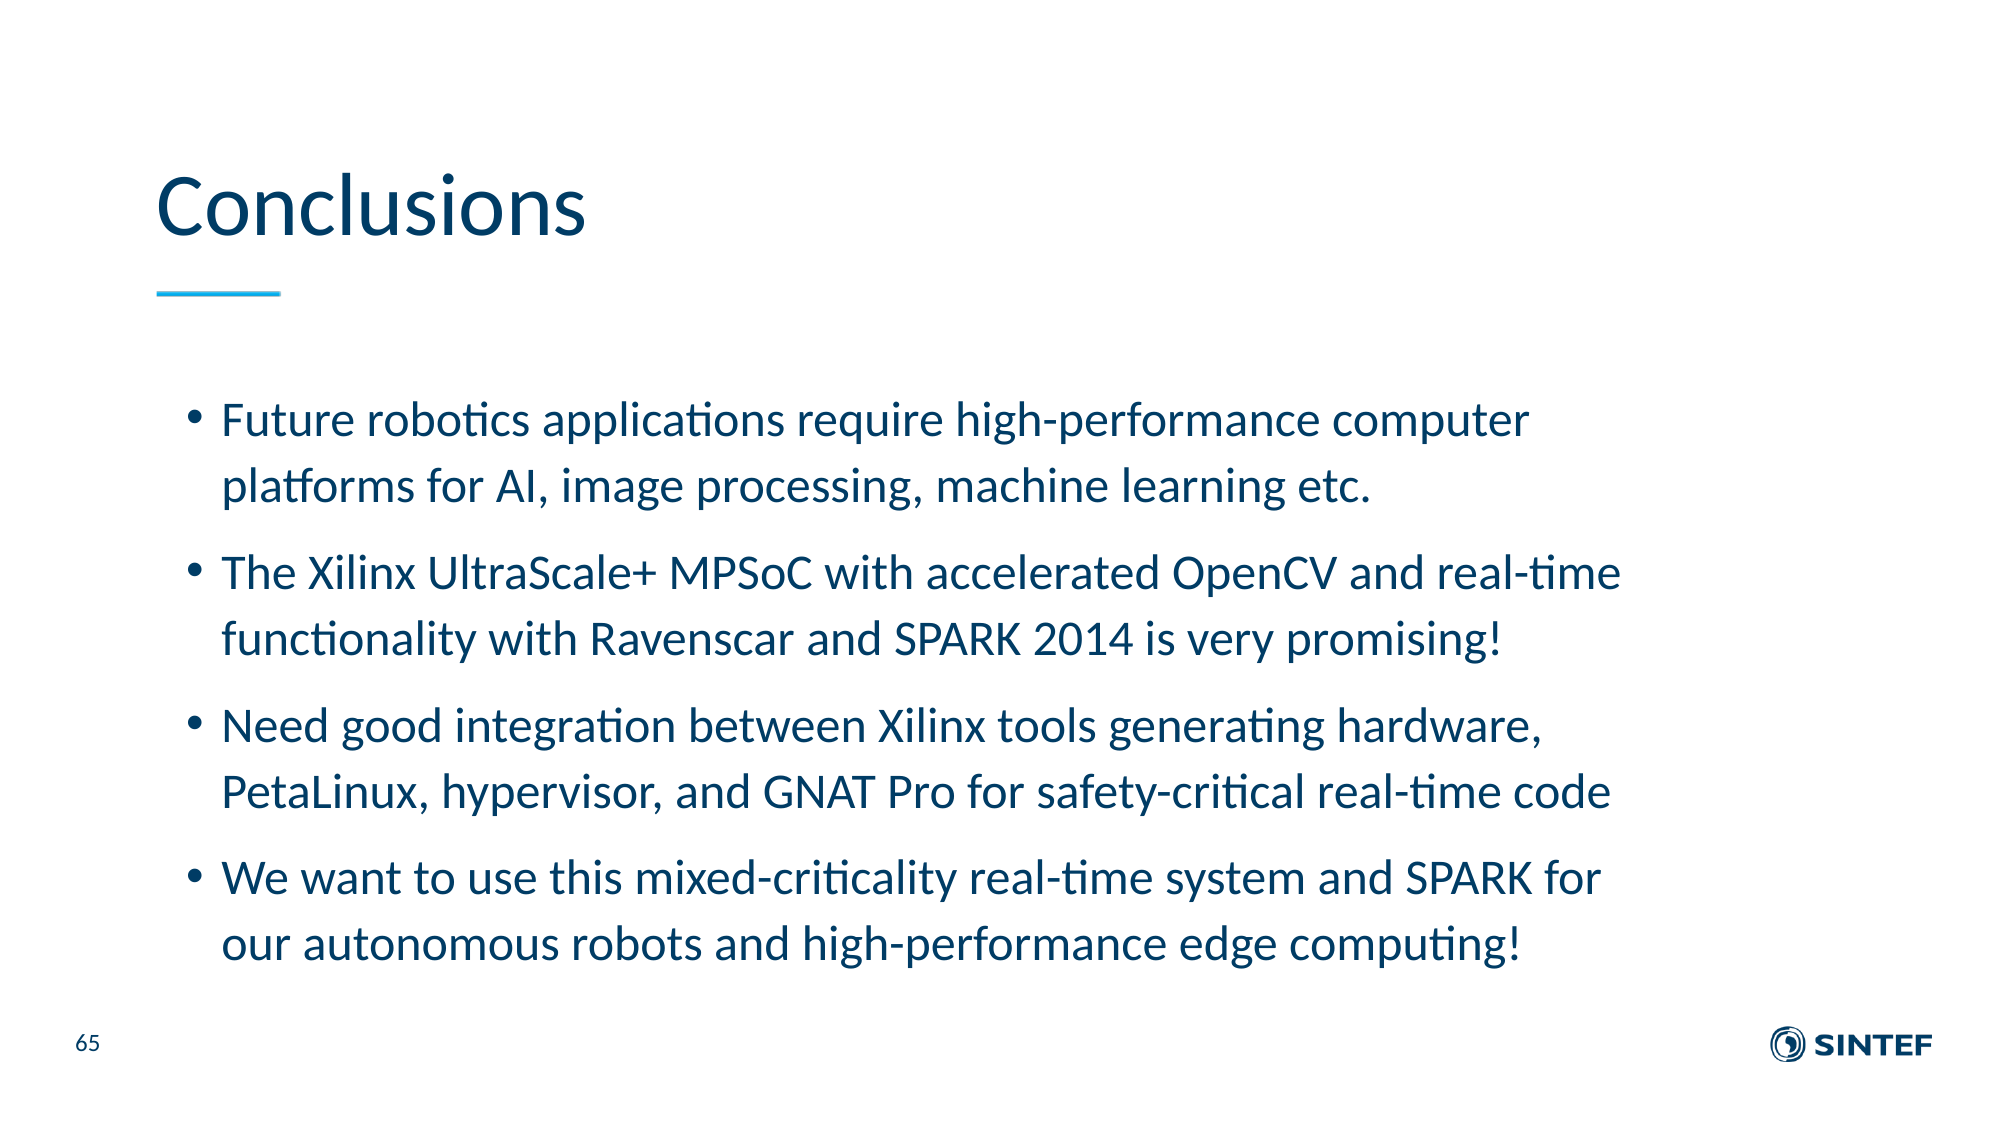

# Conclusions
Future robotics applications require high-performance computer platforms for AI, image processing, machine learning etc.
The Xilinx UltraScale+ MPSoC with accelerated OpenCV and real-time functionality with Ravenscar and SPARK 2014 is very promising!
Need good integration between Xilinx tools generating hardware, PetaLinux, hypervisor, and GNAT Pro for safety-critical real-time code
We want to use this mixed-criticality real-time system and SPARK for our autonomous robots and high-performance edge computing!

65